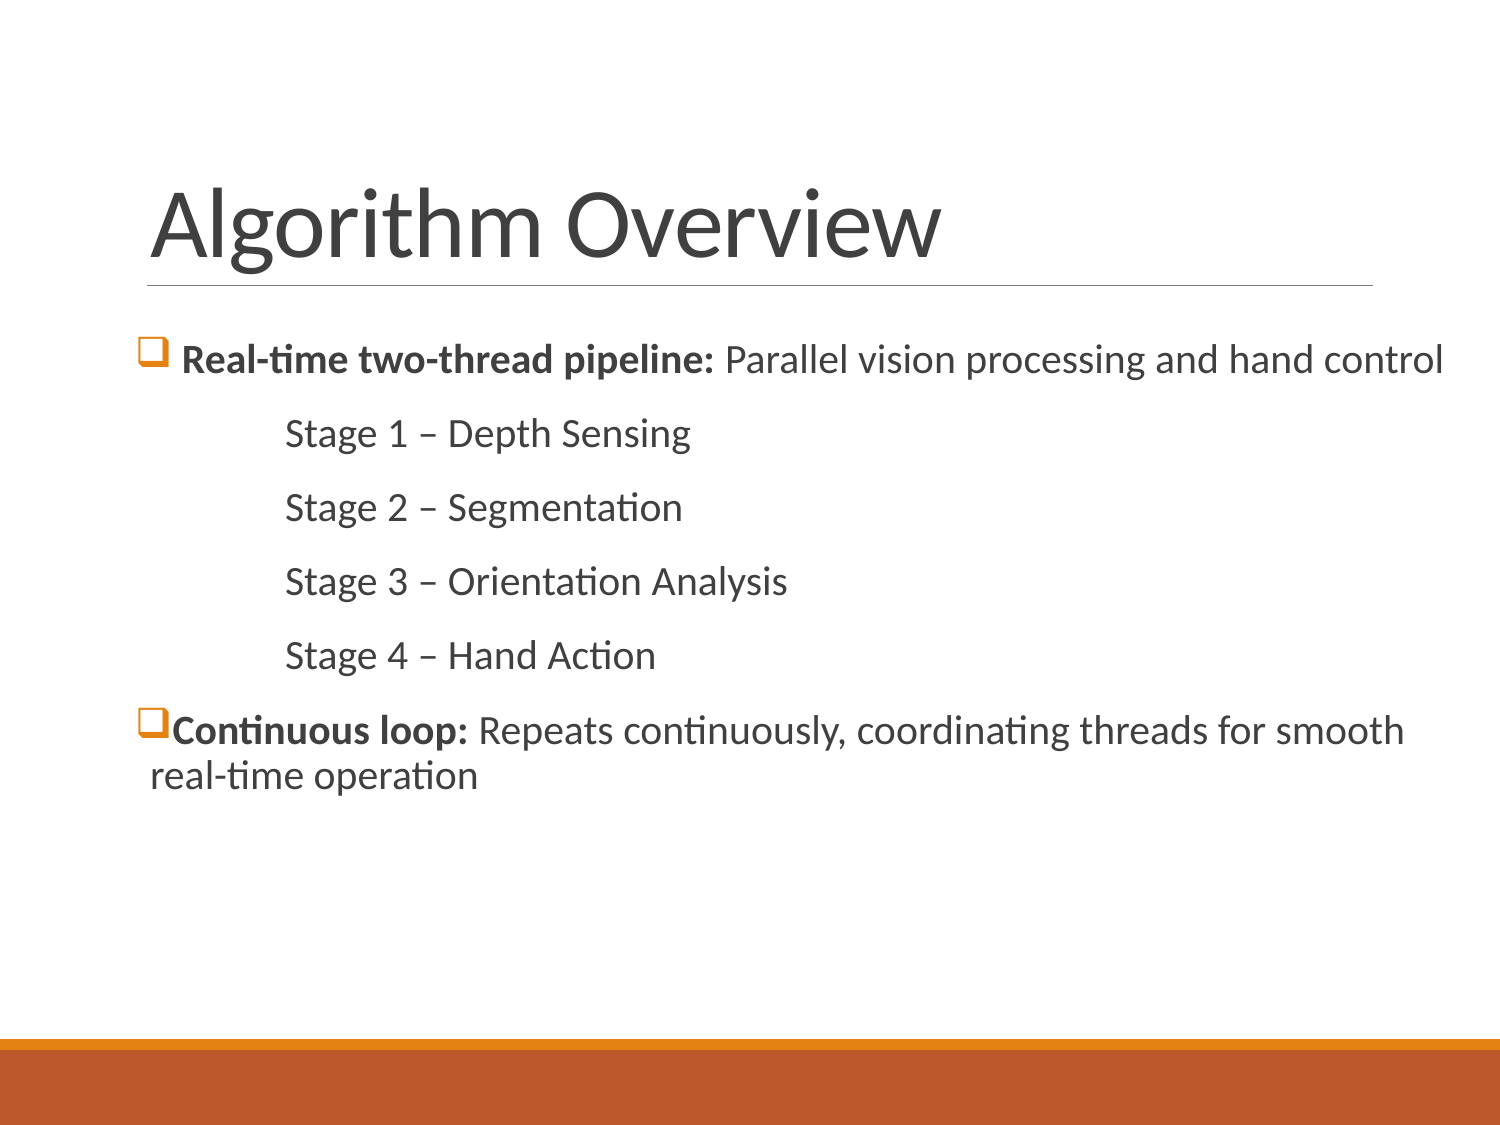

# Algorithm Overview
 Real-time two-thread pipeline: Parallel vision processing and hand control
	Stage 1 – Depth Sensing
	Stage 2 – Segmentation
	Stage 3 – Orientation Analysis
	Stage 4 – Hand Action
Continuous loop: Repeats continuously, coordinating threads for smooth real-time operation